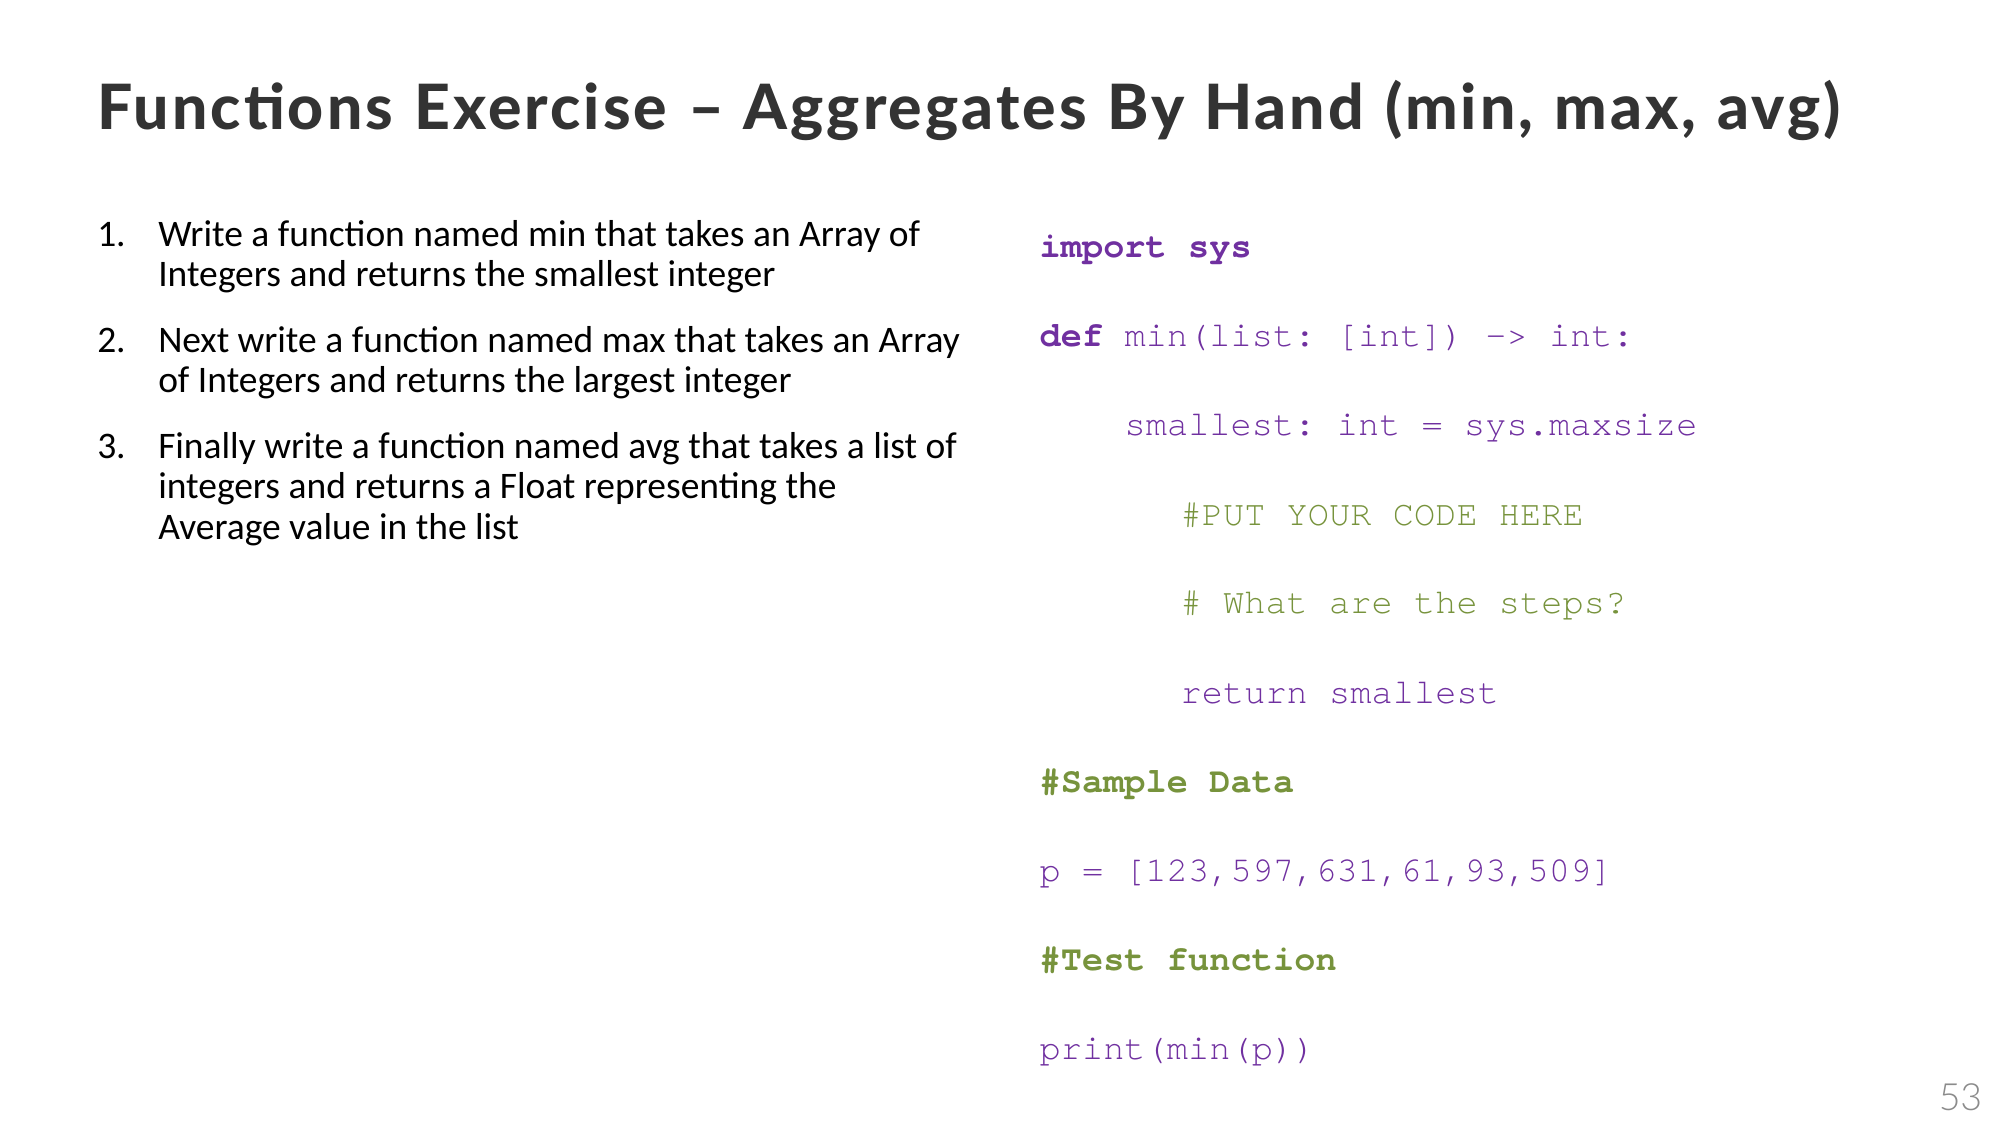

# Functions Exercise – Aggregates By Hand (min, max, avg)

Write a function named min that takes an Array of Integers and returns the smallest integer
Next write a function named max that takes an Array of Integers and returns the largest integer
Finally write a function named avg that takes a list of integers and returns a Float representing the Average value in the list

import sys
def min(list: [int]) -> int:
    smallest: int = sys.maxsize
	#PUT YOUR CODE HERE
	# What are the steps?
	return smallest
#Sample Data
p = [123,597,631,61,93,509]
#Test function
print(min(p))

53